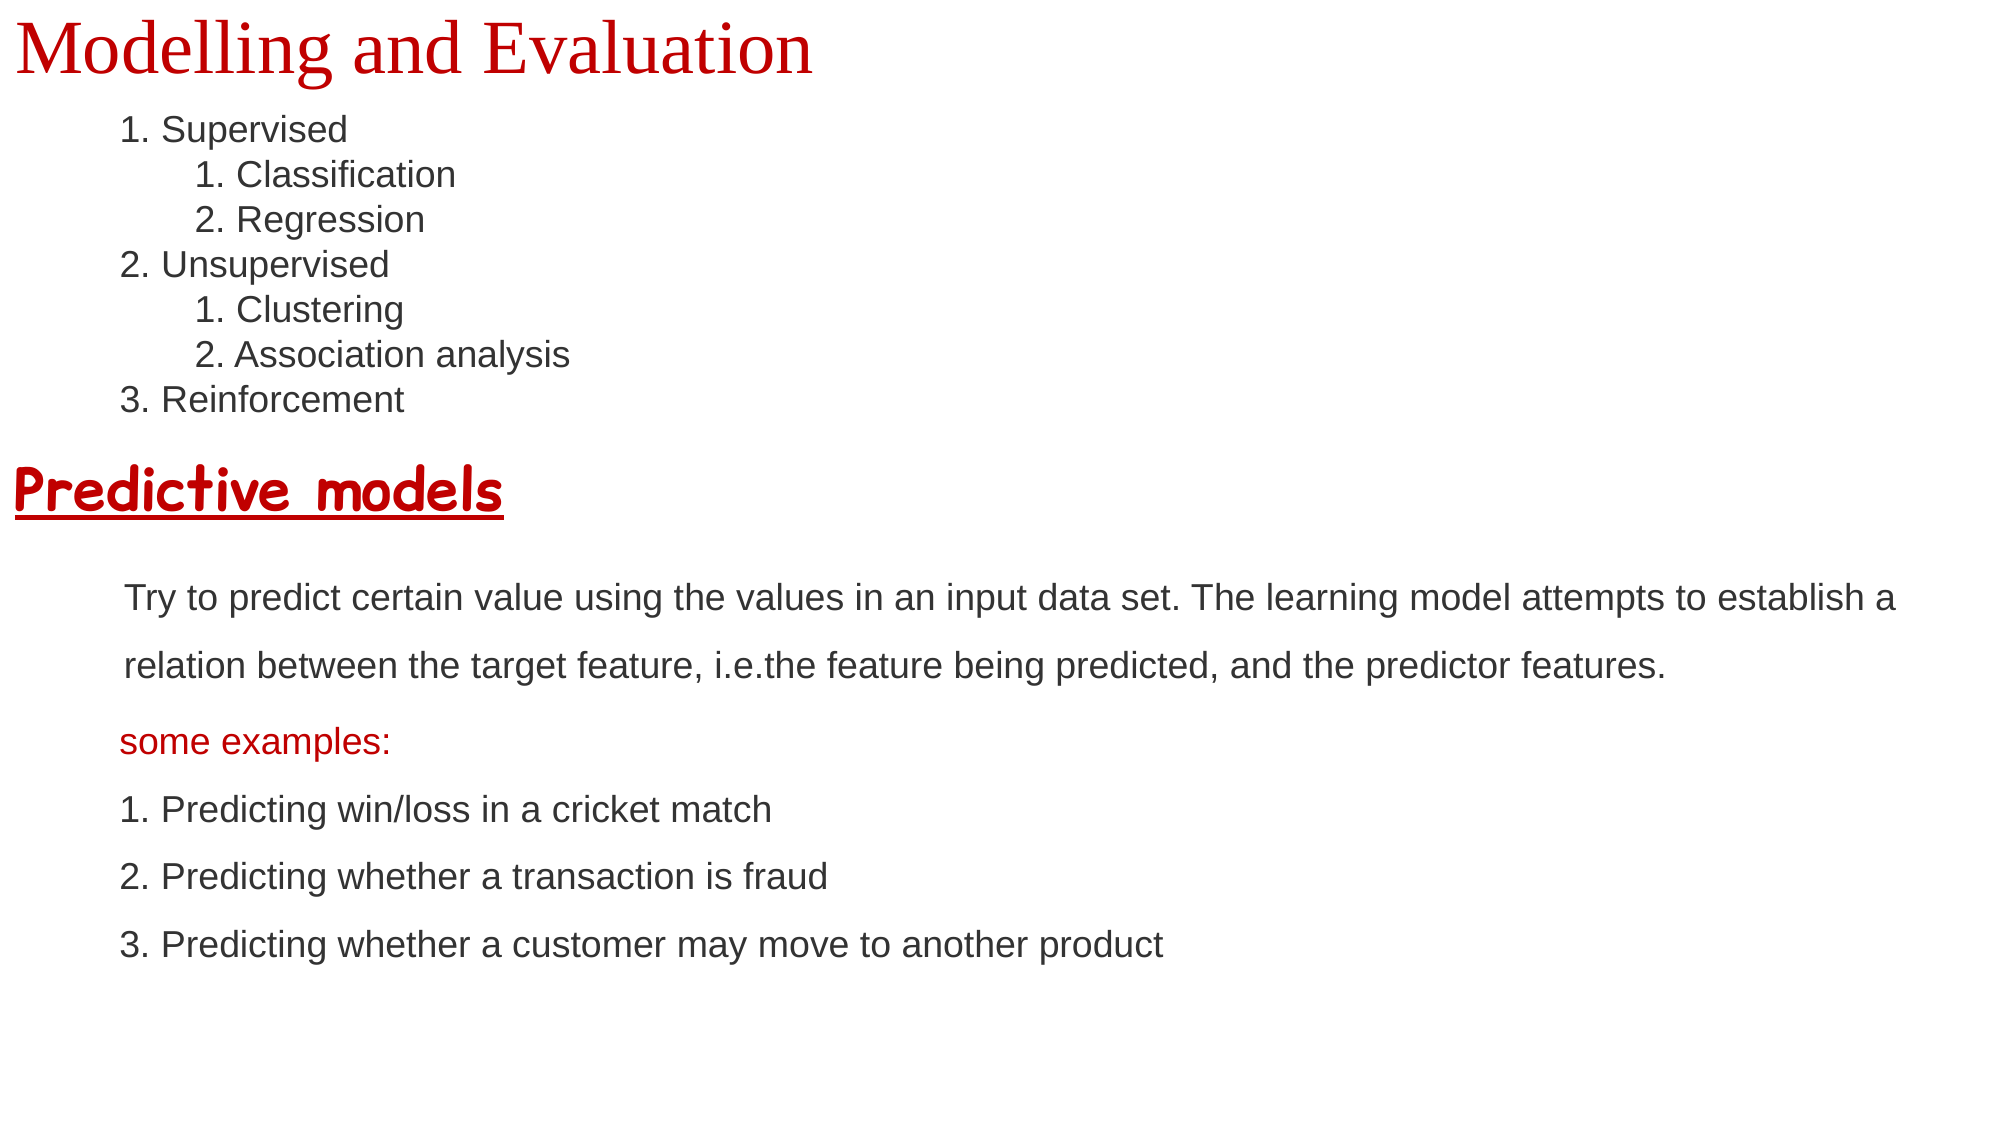

# Modelling and Evaluation
1. Supervised
1. Classification
2. Regression
2. Unsupervised
1. Clustering
2. Association analysis
3. Reinforcement
Predictive models
Try to predict certain value using the values in an input data set. The learning model attempts to establish a relation between the target feature, i.e.the feature being predicted, and the predictor features.
some examples:
1. Predicting win/loss in a cricket match
2. Predicting whether a transaction is fraud
3. Predicting whether a customer may move to another product